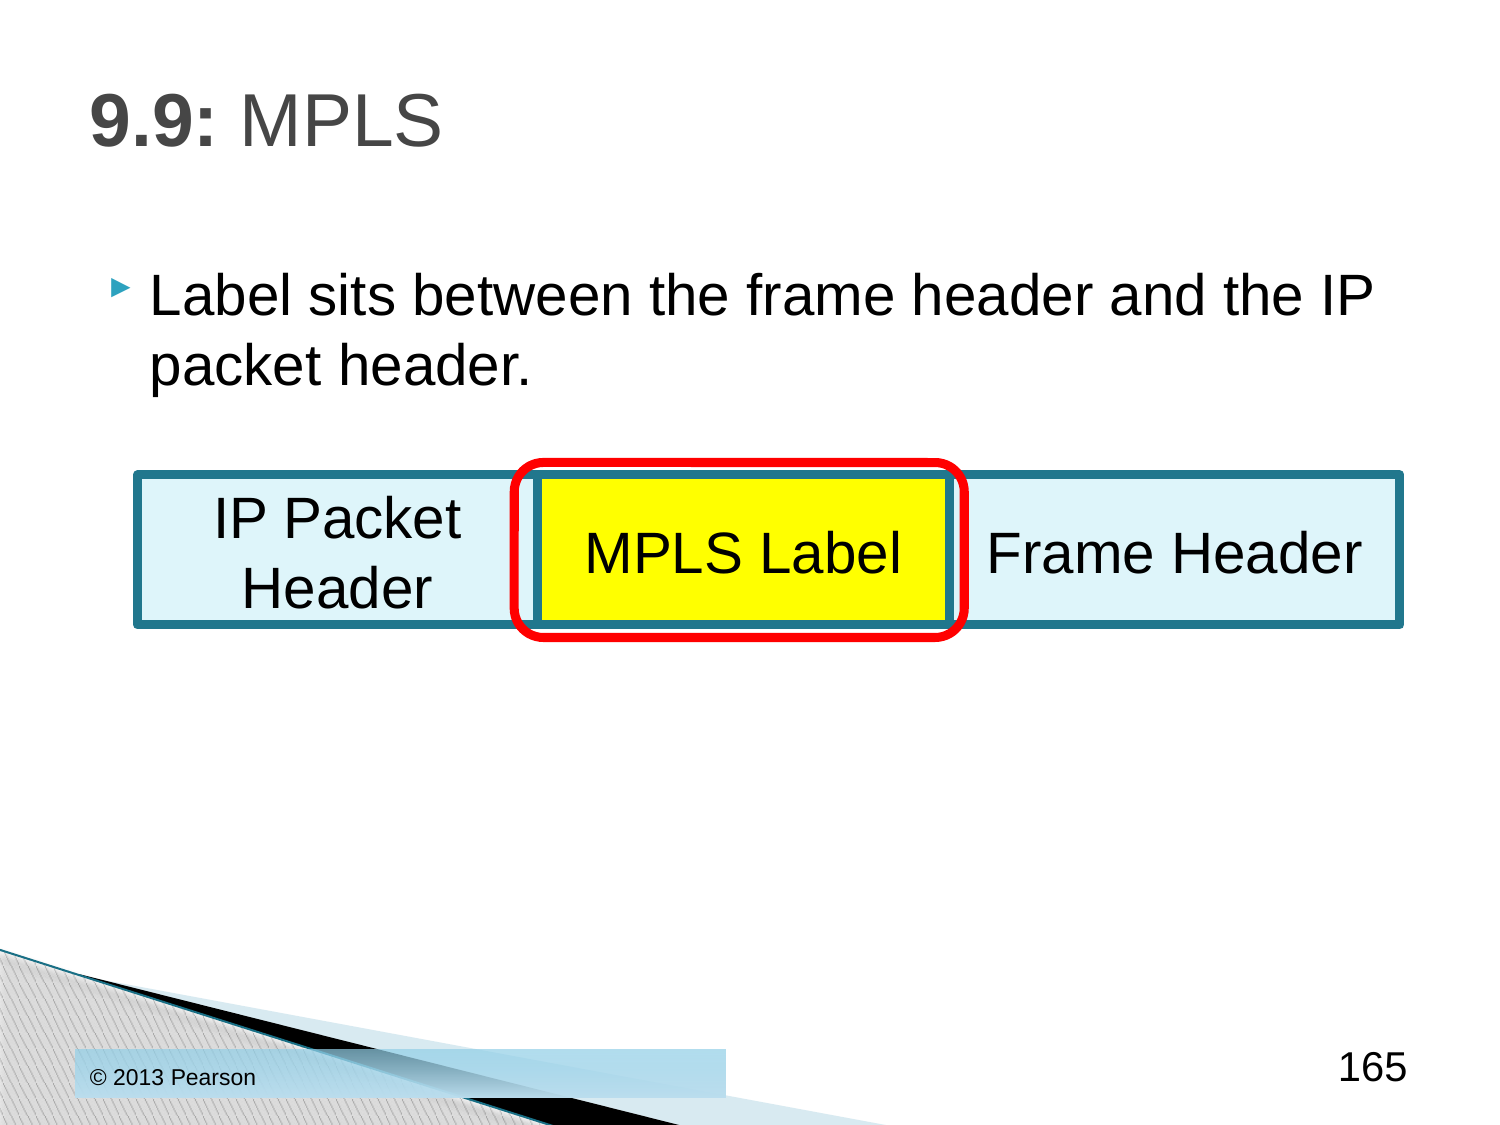

# 9.9: MPLS
Label sits between the frame header and the IP packet header.

IP Packet
Header
MPLS Label
Frame Header
165
© 2013 Pearson